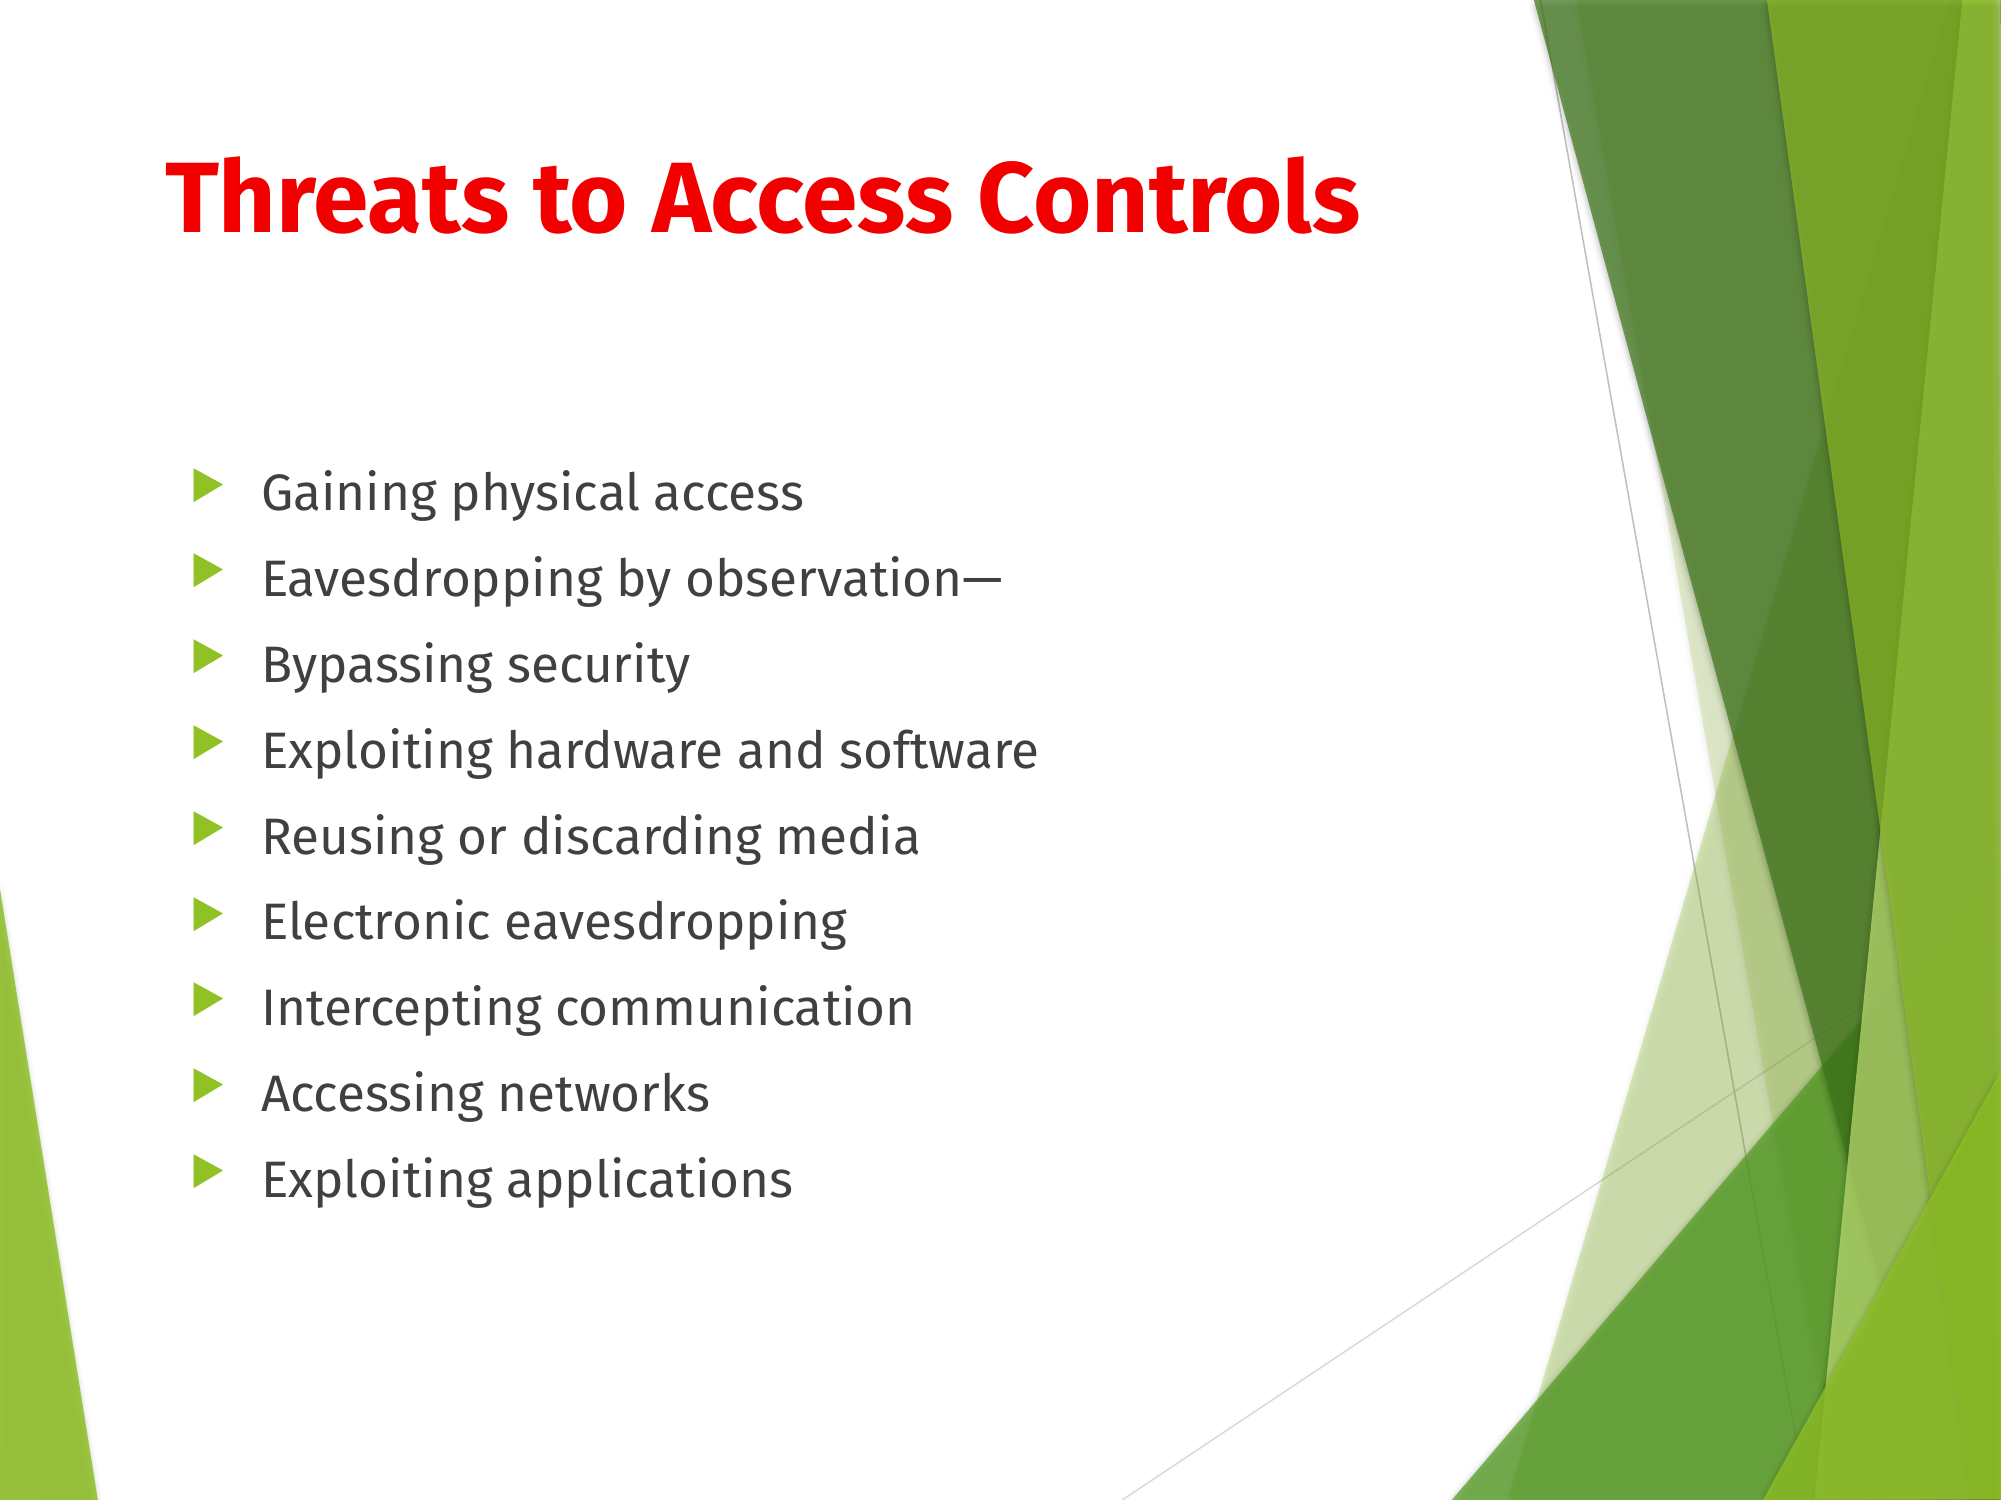

# Threats to Access Controls

Gaining physical access
Eavesdropping by observation—
Bypassing security
Exploiting hardware and software
Reusing or discarding media
Electronic eavesdropping
Intercepting communication
Accessing networks
Exploiting applications